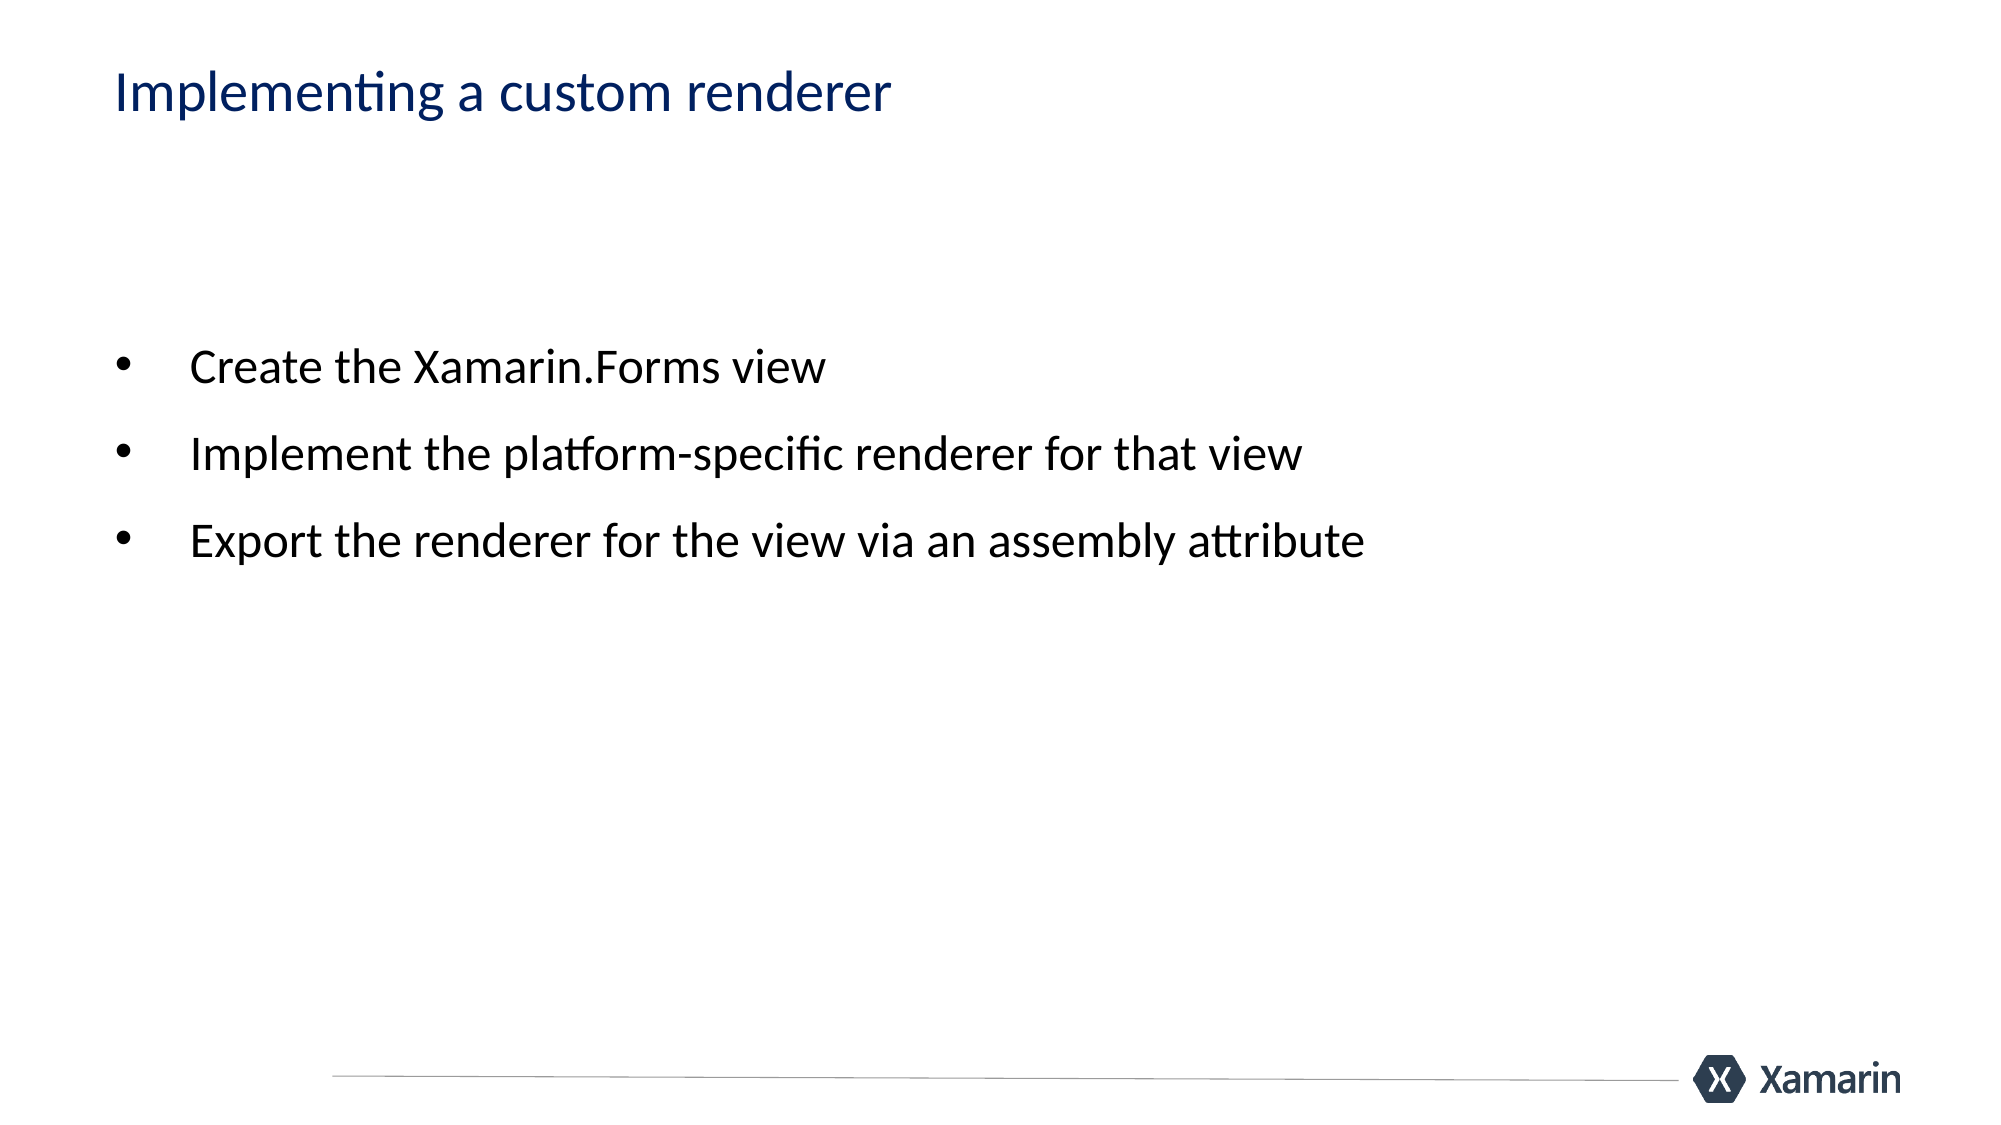

# Implementing a custom renderer
Create the Xamarin.Forms view
Implement the platform-specific renderer for that view
Export the renderer for the view via an assembly attribute